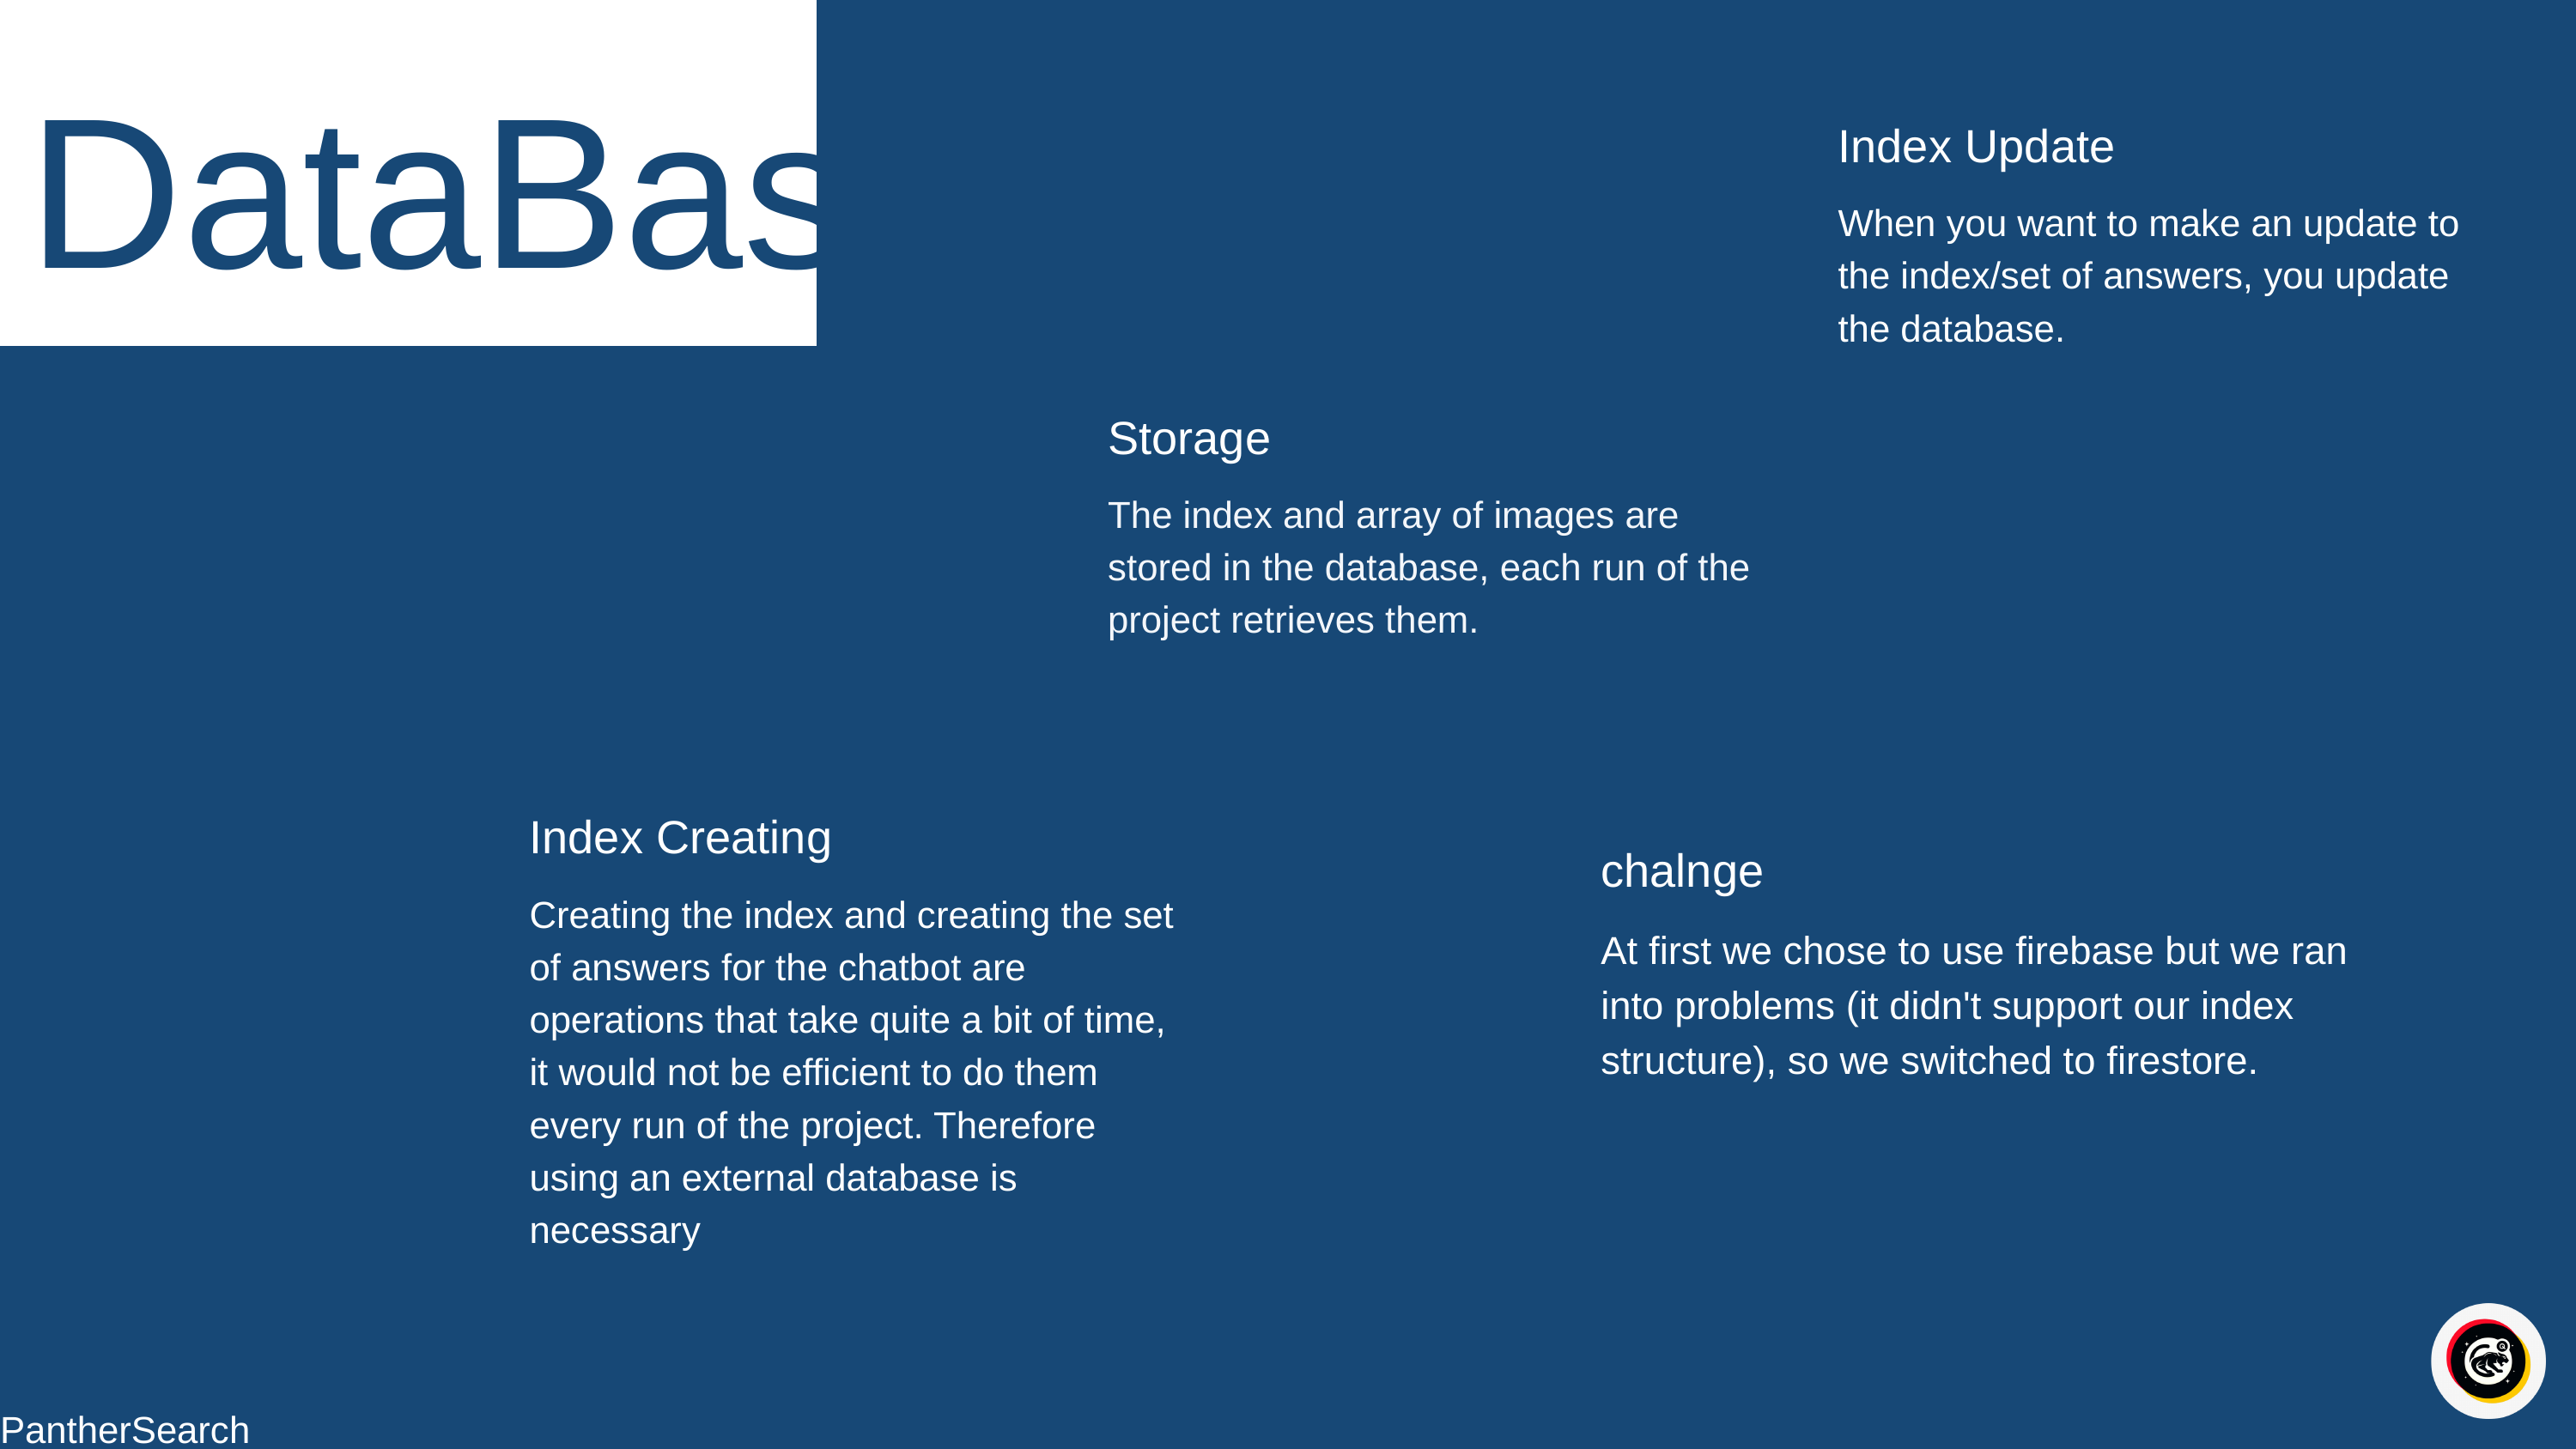

DataBase
Index Update
When you want to make an update to the index/set of answers, you update the database.
Storage
The index and array of images are stored in the database, each run of the project retrieves them.
Index Creating
chalnge
Creating the index and creating the set of answers for the chatbot are operations that take quite a bit of time, it would not be efficient to do them every run of the project. Therefore using an external database is necessary
At first we chose to use firebase but we ran into problems (it didn't support our index structure), so we switched to firestore.

PantherSearch